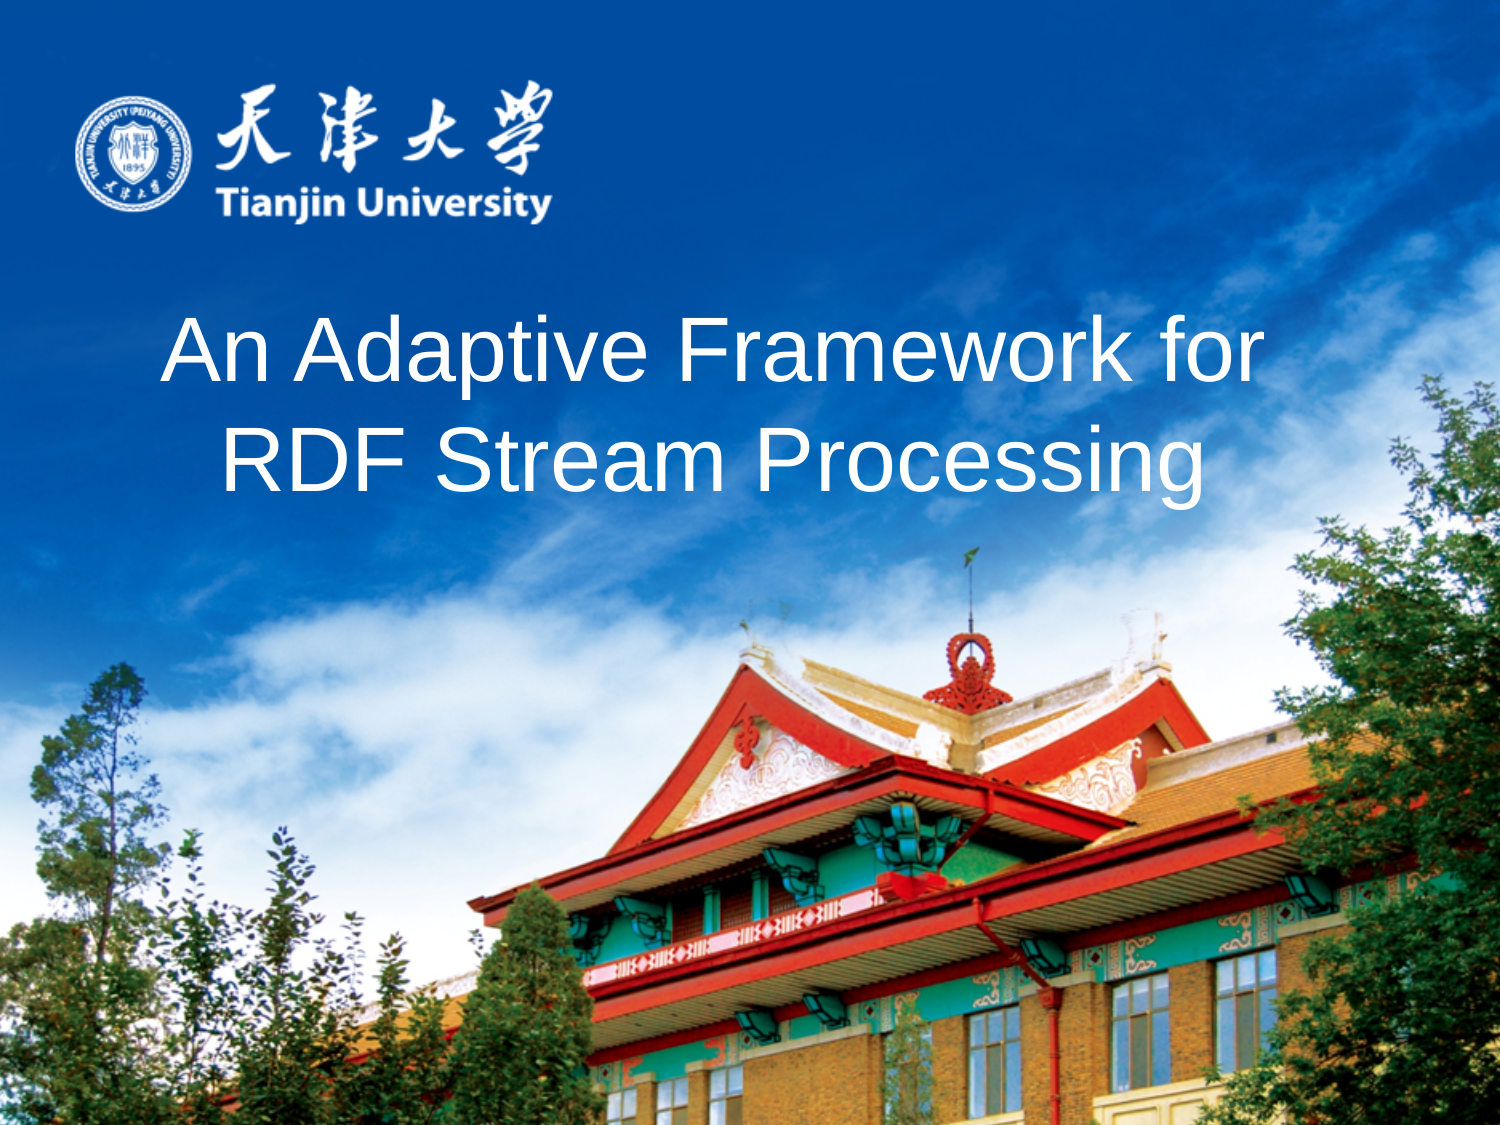

# An Adaptive Framework for RDF Stream Processing